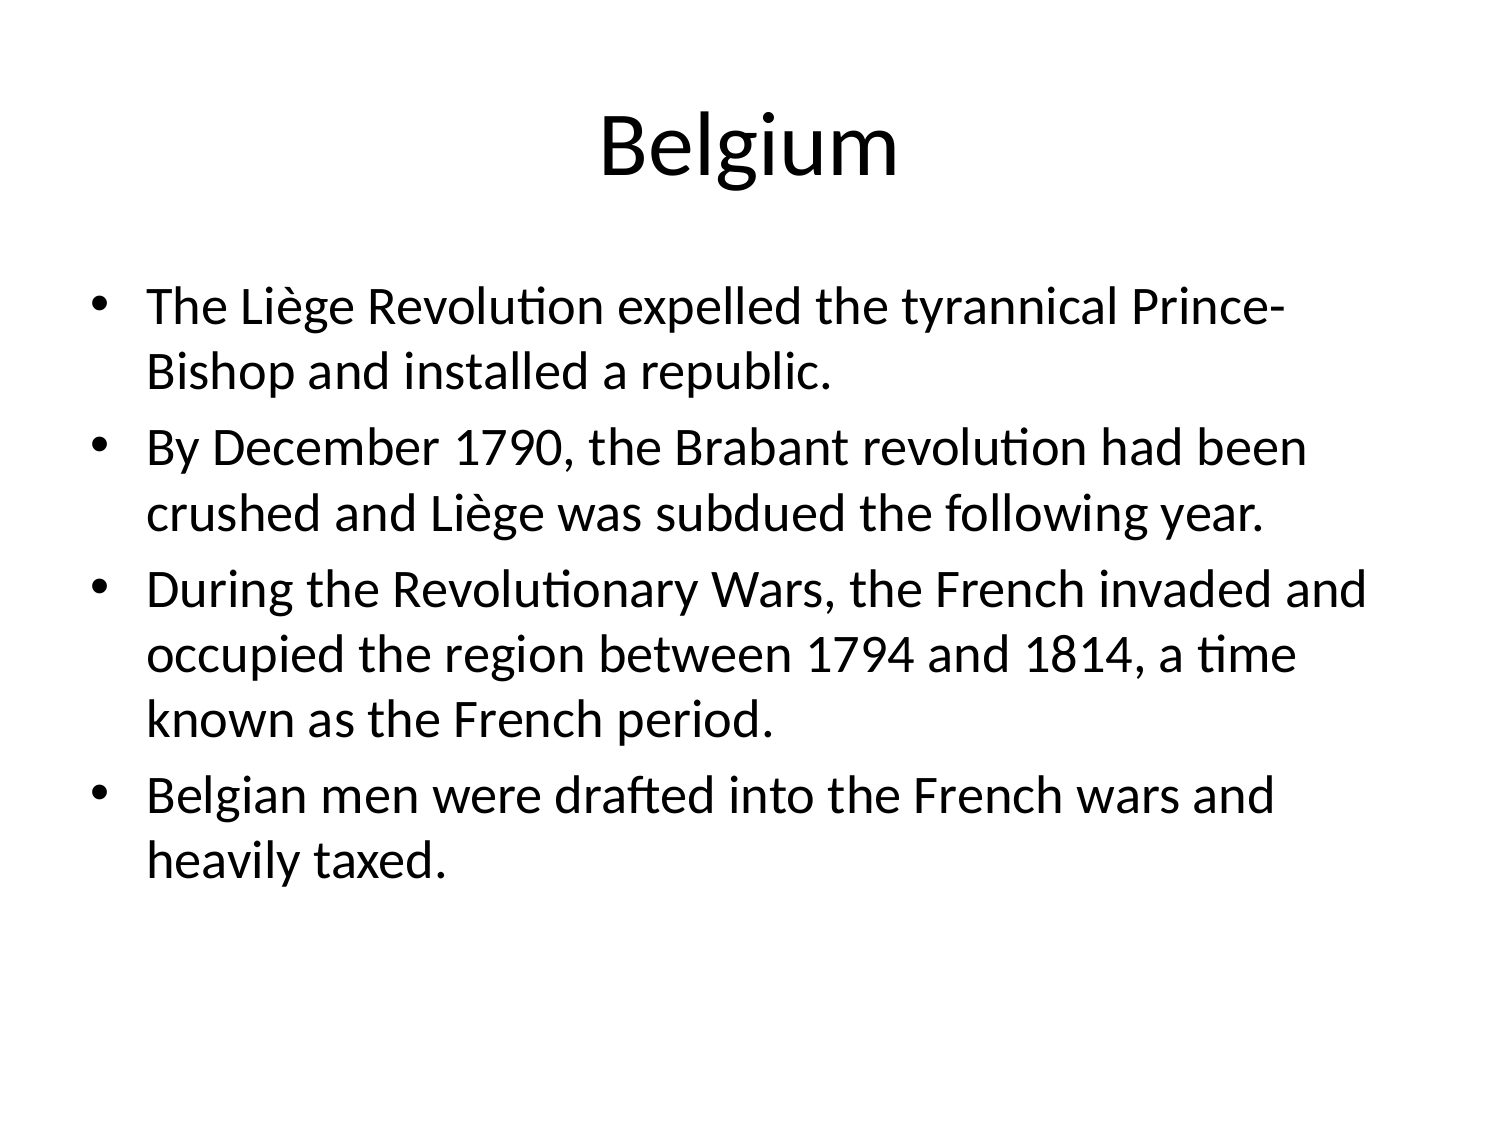

# Belgium
The Liège Revolution expelled the tyrannical Prince-Bishop and installed a republic.
By December 1790, the Brabant revolution had been crushed and Liège was subdued the following year.
During the Revolutionary Wars, the French invaded and occupied the region between 1794 and 1814, a time known as the French period.
Belgian men were drafted into the French wars and heavily taxed.